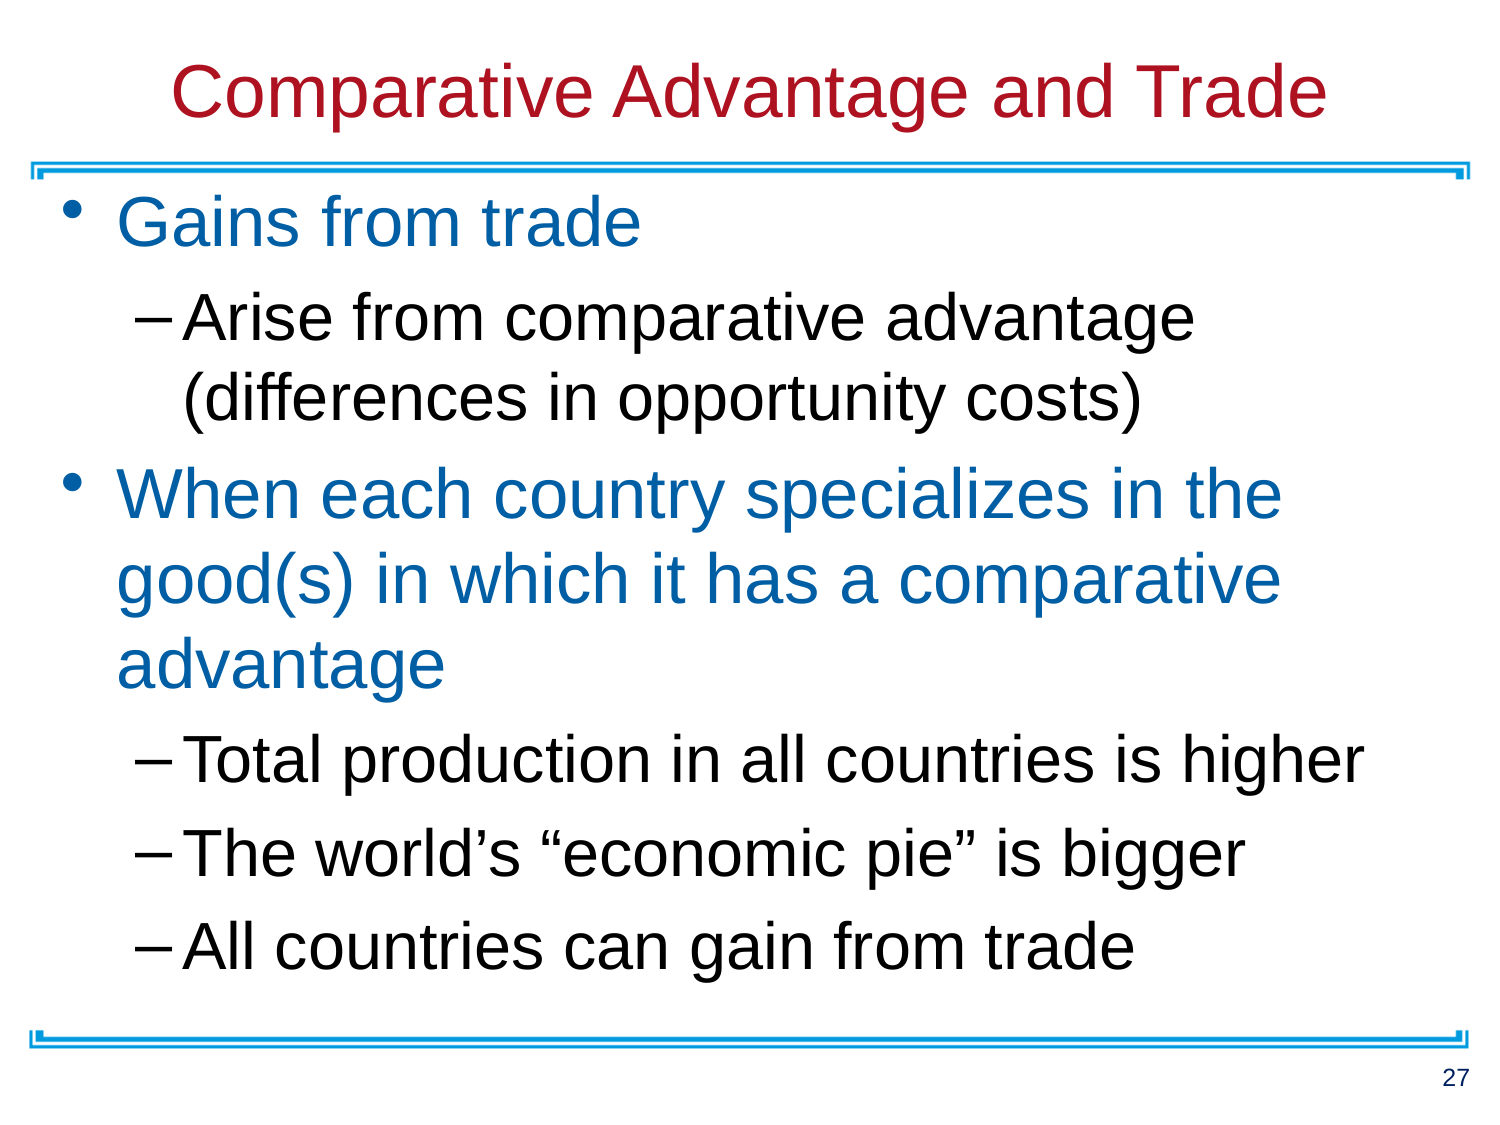

# Comparative Advantage and Trade
Gains from trade
Arise from comparative advantage (differences in opportunity costs)
When each country specializes in the good(s) in which it has a comparative advantage
Total production in all countries is higher
The world’s “economic pie” is bigger
All countries can gain from trade
27